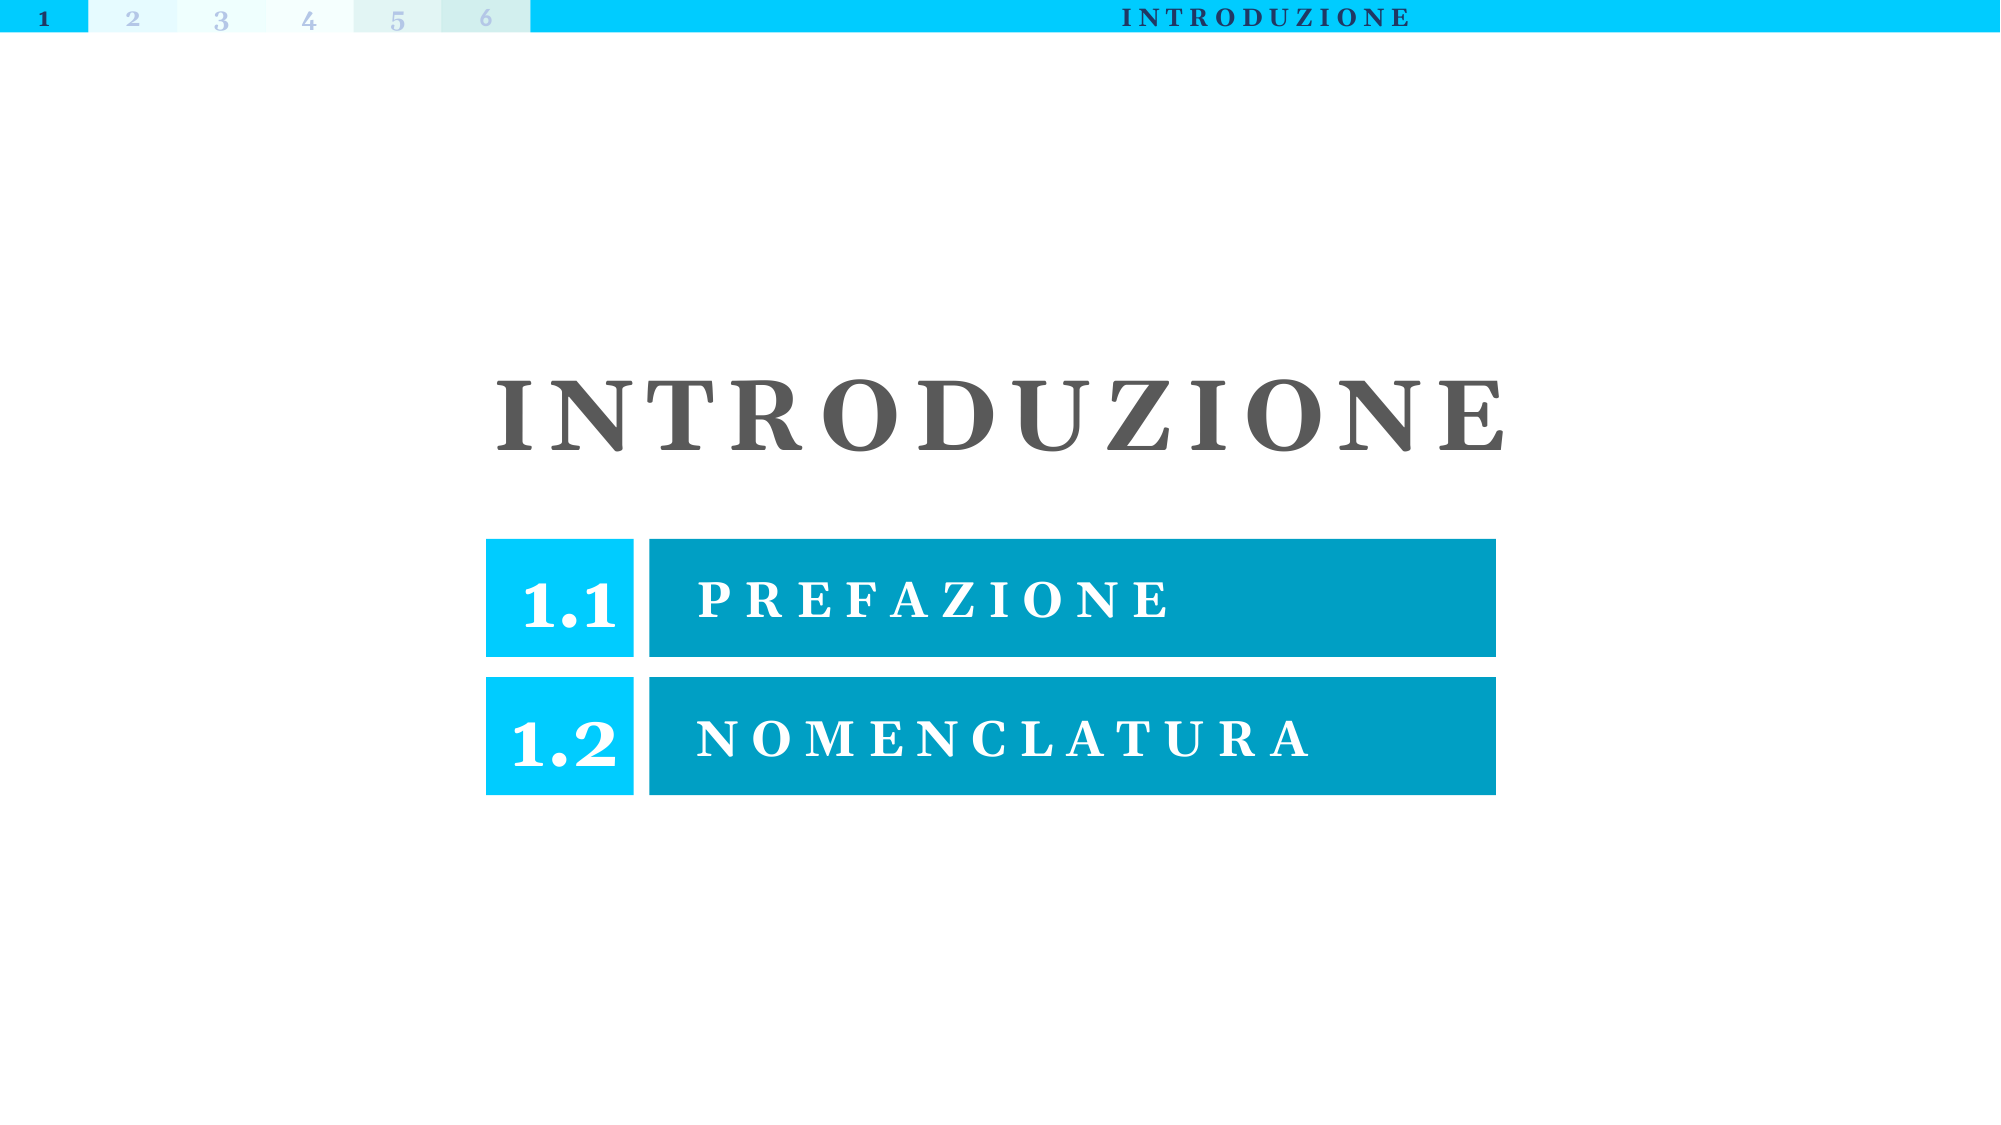

1
2
3
4
5
6
INTRODUZIONE
# INTRODUZIONE
1.1
PREFAZIONE
1.2
NOMENCLATURA